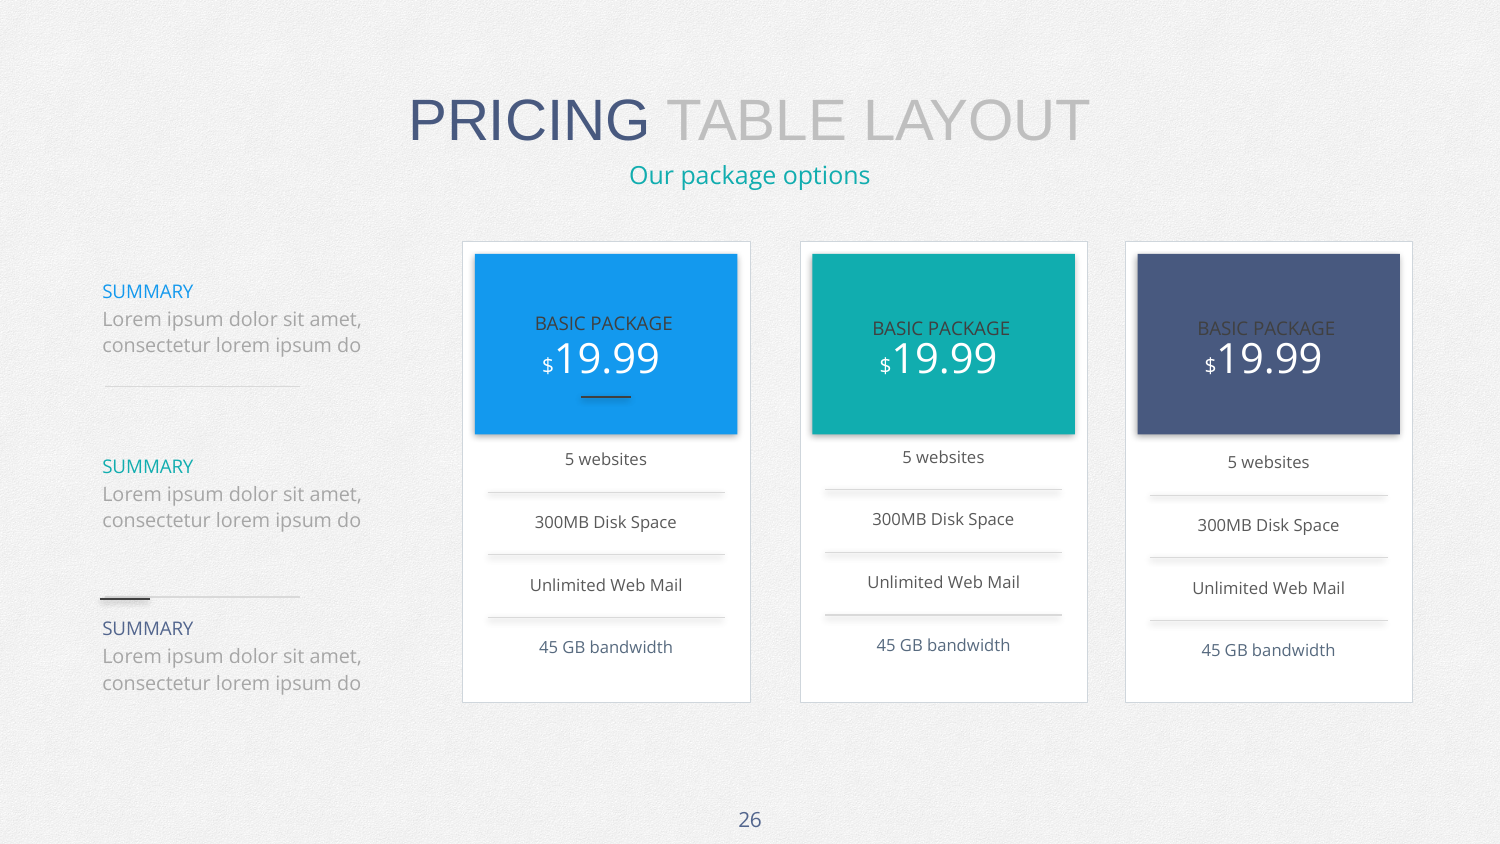

# PRICING TABLE LAYOUT
Our package options

$19.99

$19.99

$19.99
BASIC PACKAGE
SUMMARY
Lorem ipsum dolor sit amet, consectetur lorem ipsum do
BASIC PACKAGE
BASIC PACKAGE
BASIC PACKAGE
5 websites
5 websites
5 websites
SUMMARY
Lorem ipsum dolor sit amet, consectetur lorem ipsum do
300MB Disk Space
300MB Disk Space
300MB Disk Space
Unlimited Web Mail
Unlimited Web Mail
Unlimited Web Mail
SUMMARY
45 GB bandwidth
45 GB bandwidth
45 GB bandwidth
Lorem ipsum dolor sit amet, consectetur lorem ipsum do
26